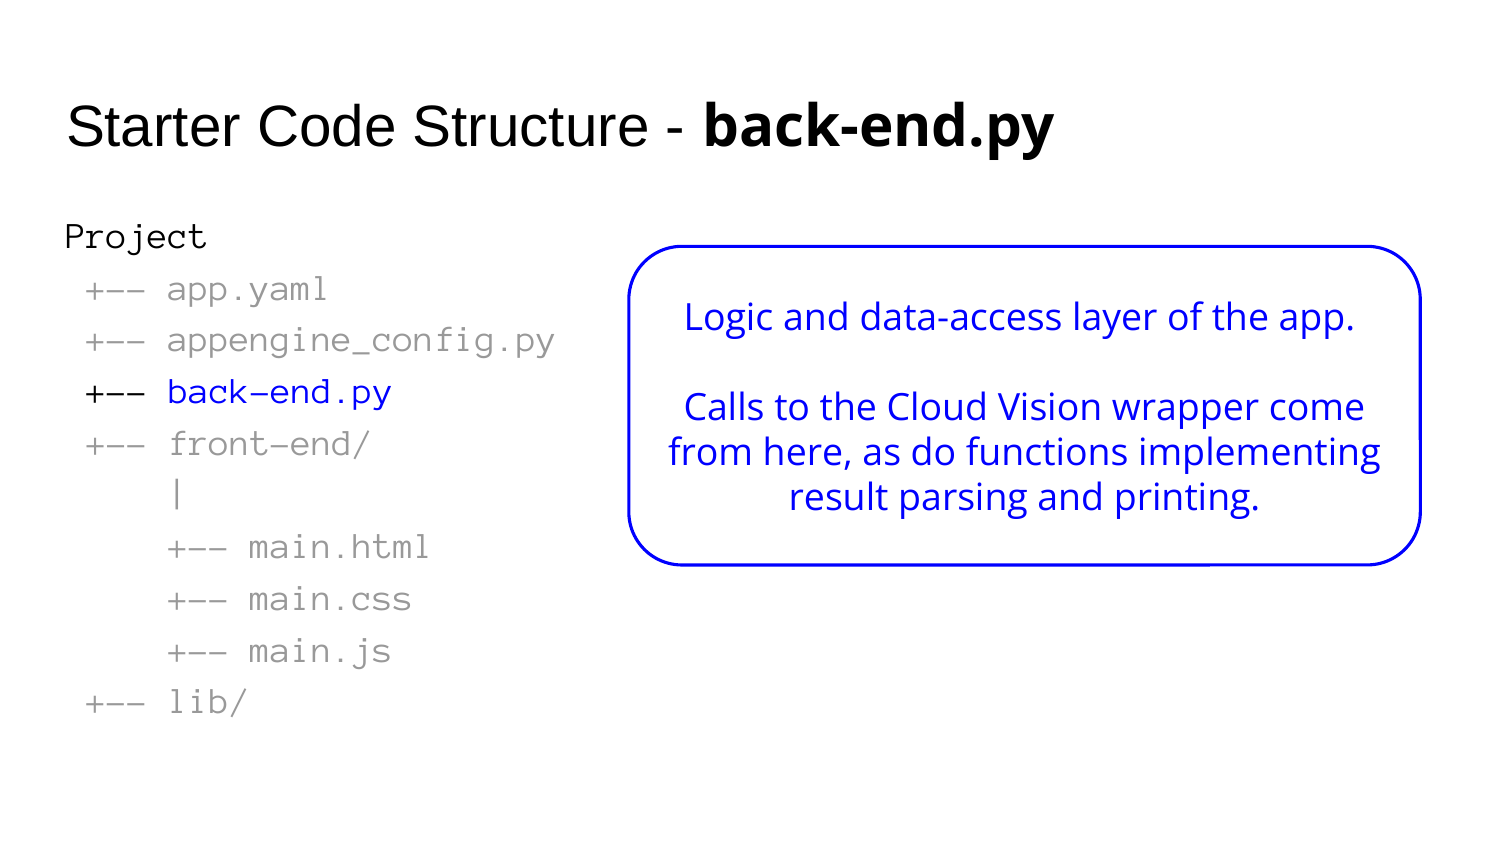

# Starter Code Structure - back-end.py
Project
 +-- app.yaml
 +-- appengine_config.py
 +-- back-end.py
 +-- front-end/
     |
     +-- main.html
     +-- main.css
     +-- main.js
 +-- lib/
Logic and data-access layer of the app.

Calls to the Cloud Vision wrapper come from here, as do functions implementing result parsing and printing.